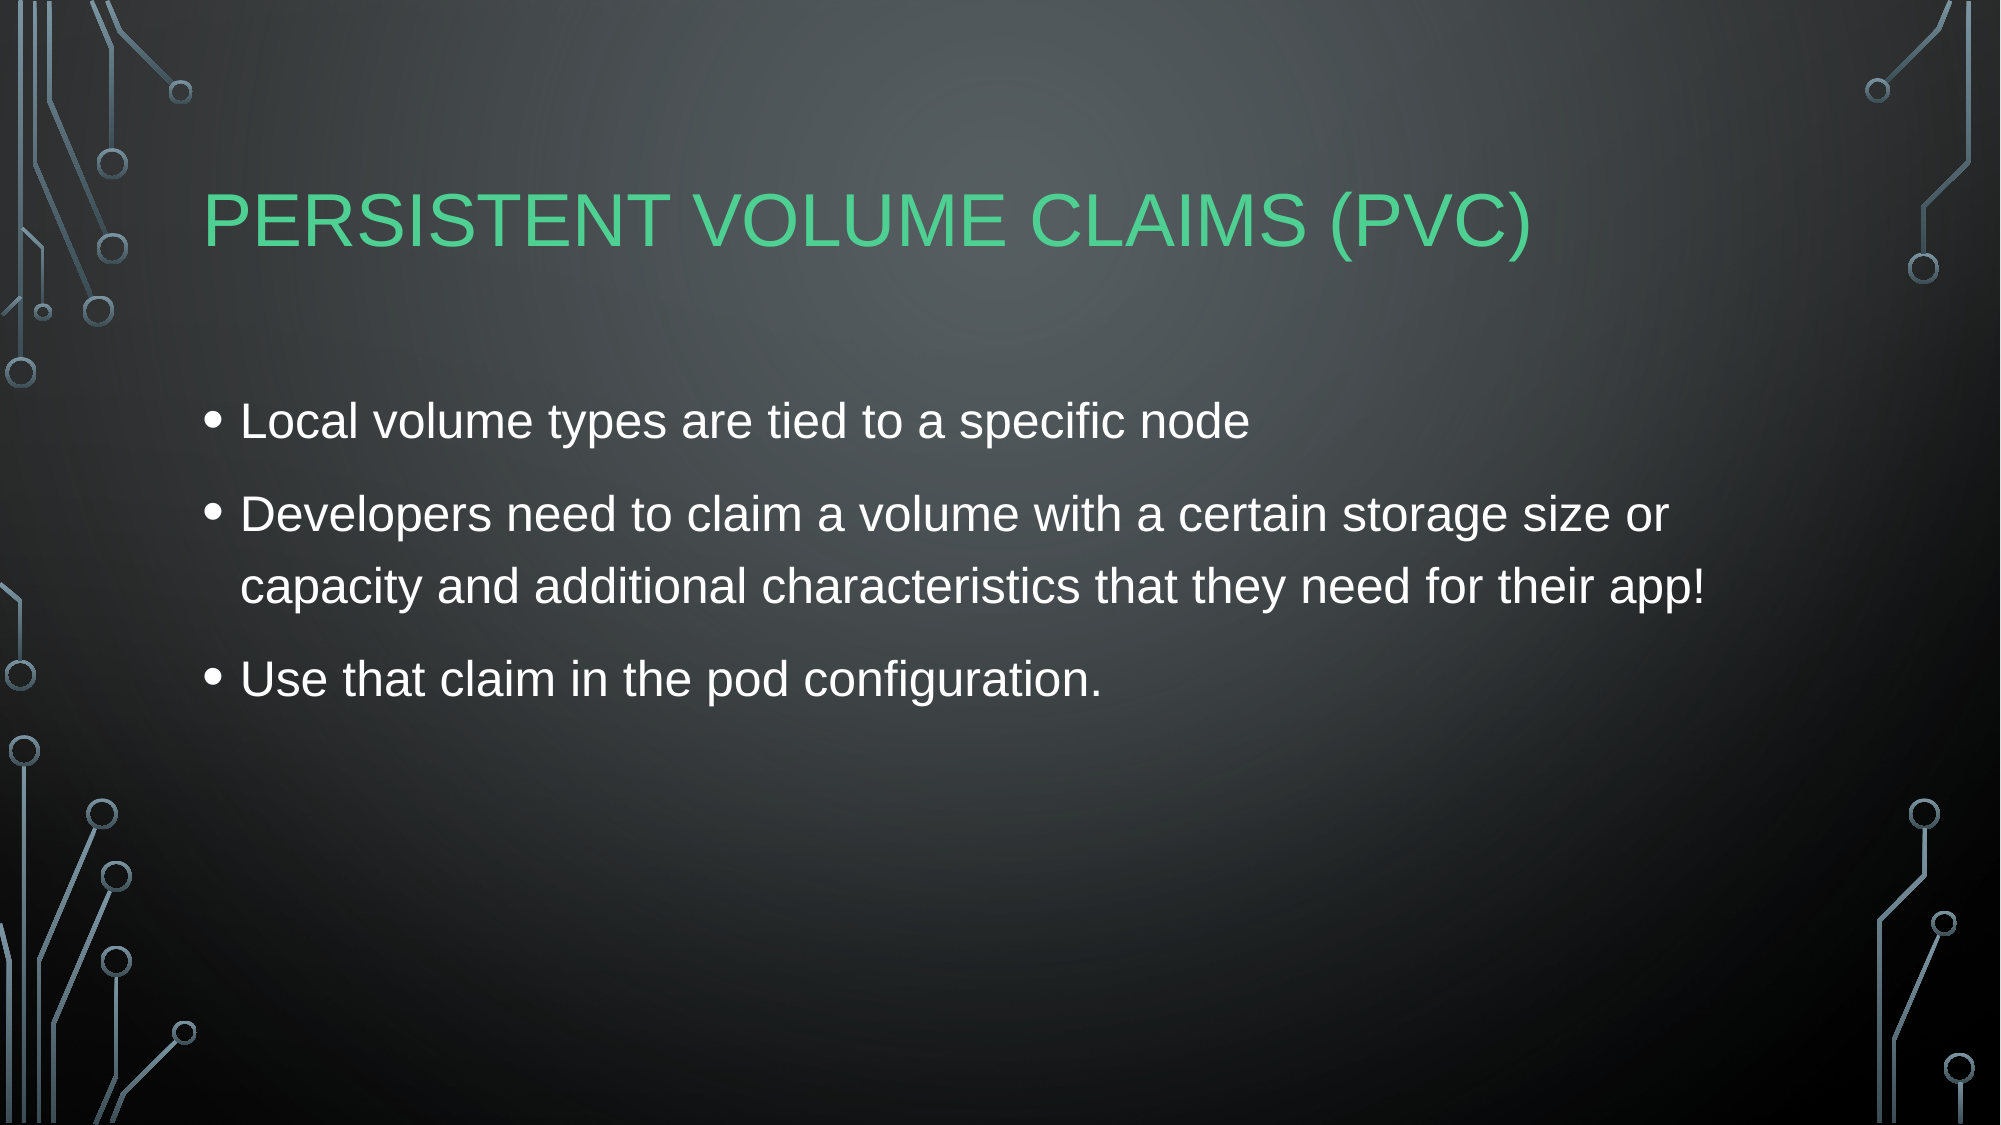

# Persistent Volume Claims (PVC)
Local volume types are tied to a specific node
Developers need to claim a volume with a certain storage size or capacity and additional characteristics that they need for their app!
Use that claim in the pod configuration.